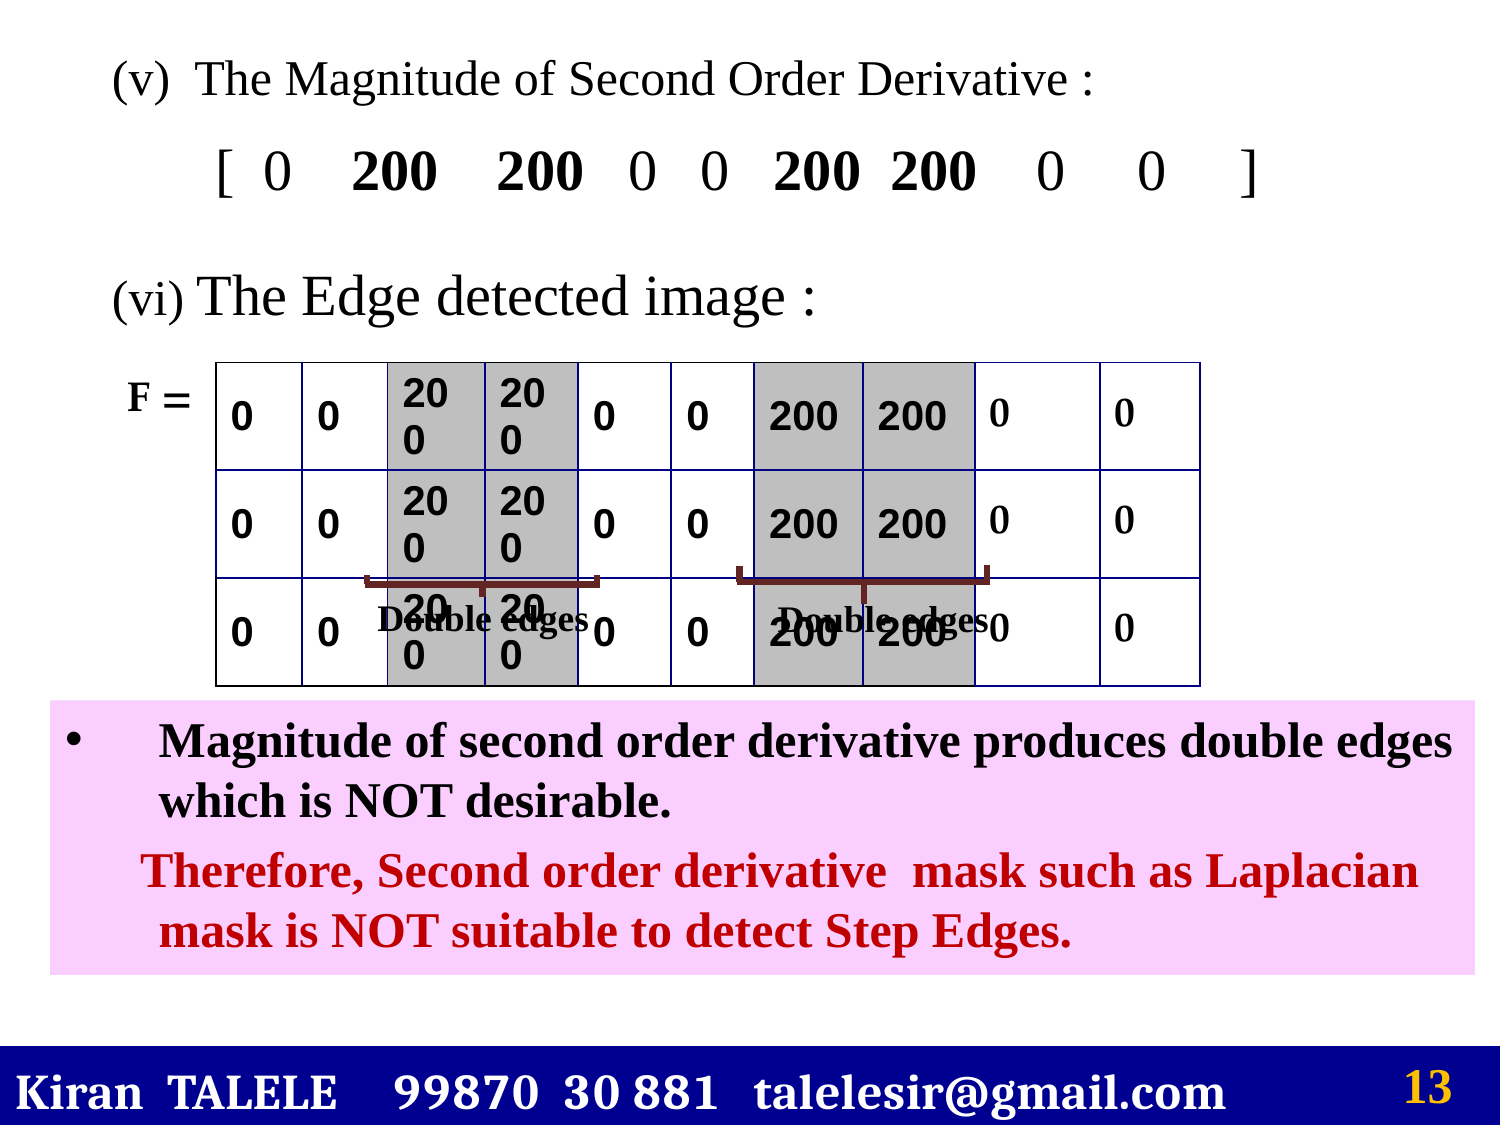

(v)  The Magnitude of Second Order Derivative :
        [  0    200    200   0   0   200  200    0     0     ]
(vi) The Edge detected image :
F =
| 0 | 0 | 200 | 200 | 0 | 0 | 200 | 200 | 0 | 0 |
| --- | --- | --- | --- | --- | --- | --- | --- | --- | --- |
| 0 | 0 | 200 | 200 | 0 | 0 | 200 | 200 | 0 | 0 |
| 0 | 0 | 200 | 200 | 0 | 0 | 200 | 200 | 0 | 0 |
Double edges
Double edges
Magnitude of second order derivative produces double edges which is NOT desirable.
      Therefore, Second order derivative  mask such as Laplacian mask is NOT suitable to detect Step Edges.

Kiran  TALELE     99870  30 881   talelesir@gmail.com
13